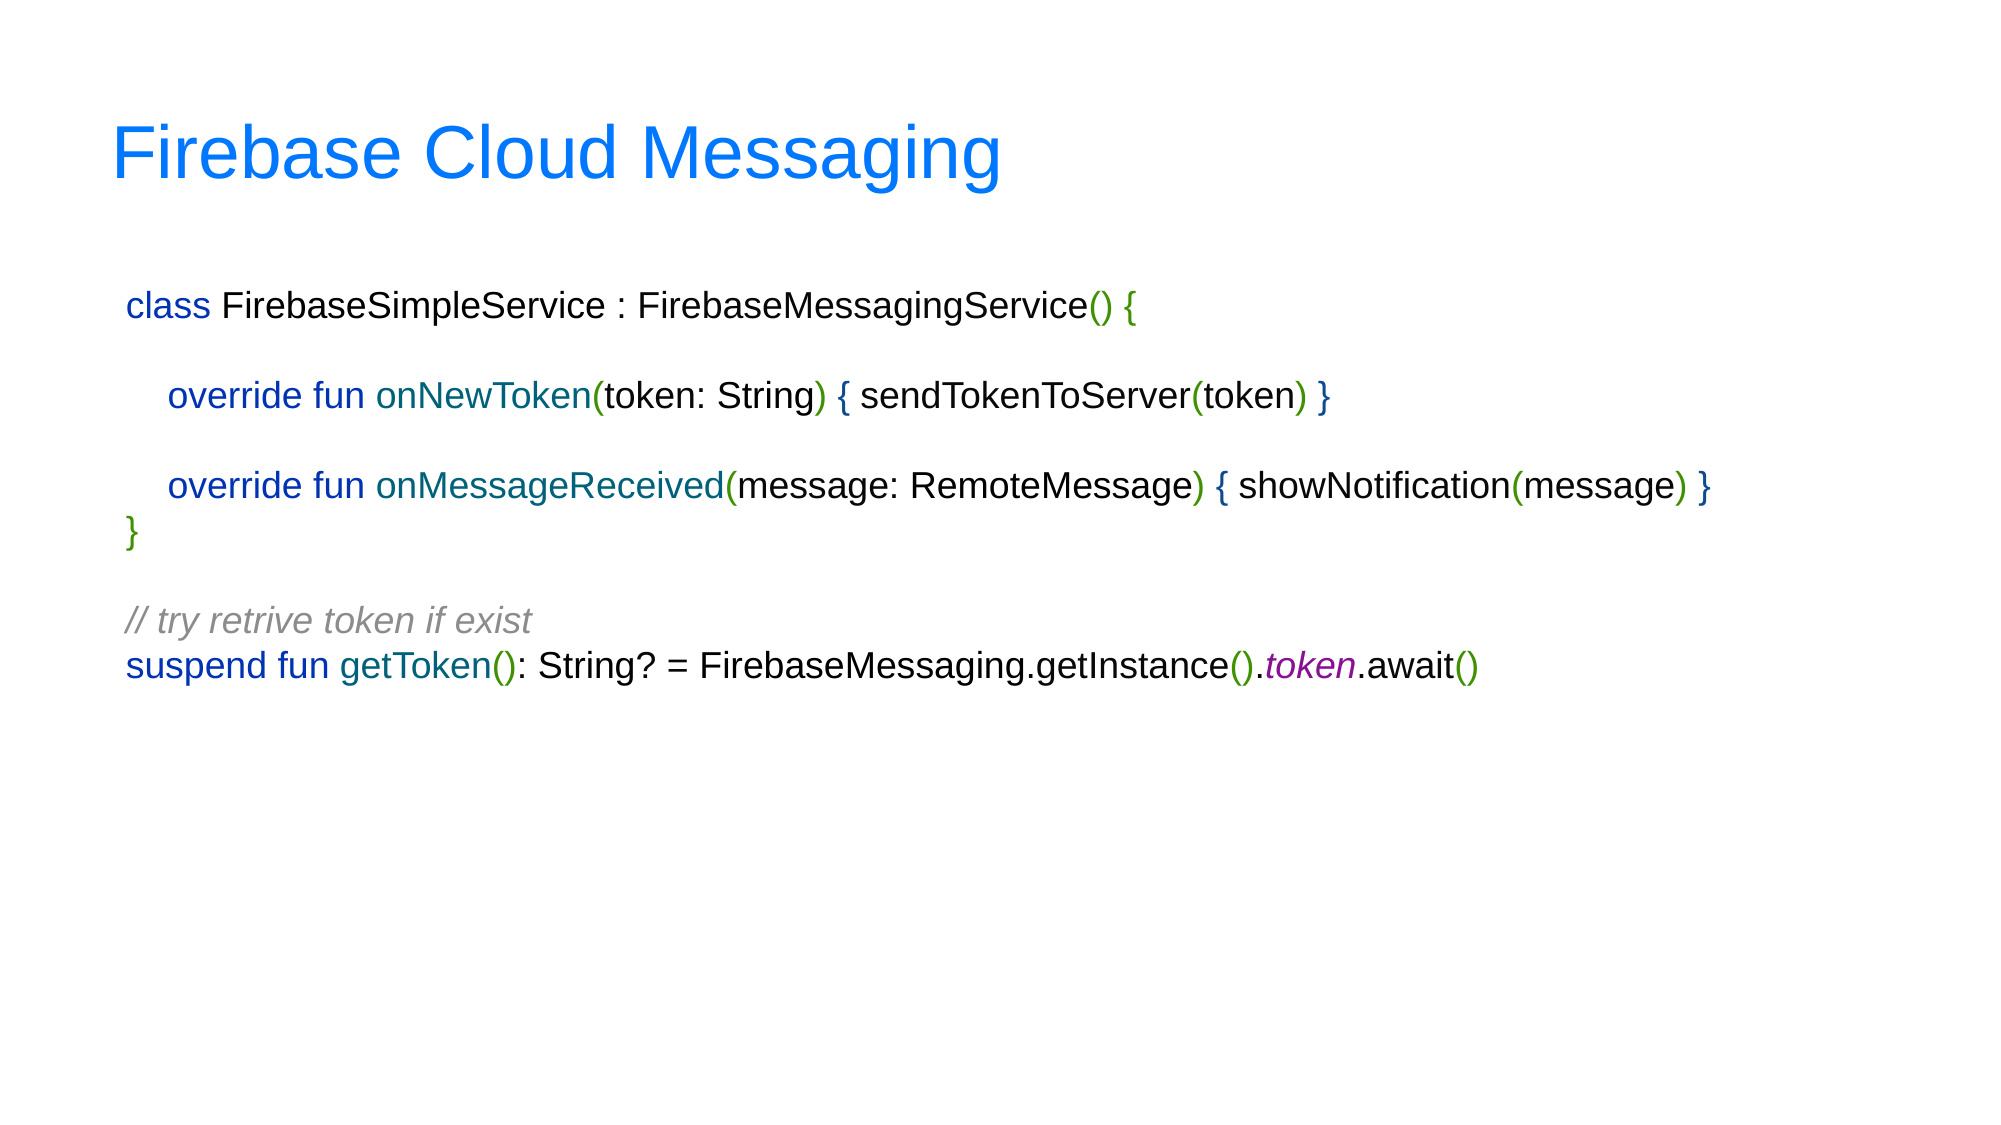

# Firebase Cloud Messaging
class FirebaseSimpleService : FirebaseMessagingService() {
    override fun onNewToken(token: String) { sendTokenToServer(token) }
    override fun onMessageReceived(message: RemoteMessage) { showNotification(message) }
}
// try retrive token if exist
suspend fun getToken(): String? = FirebaseMessaging.getInstance().token.await()